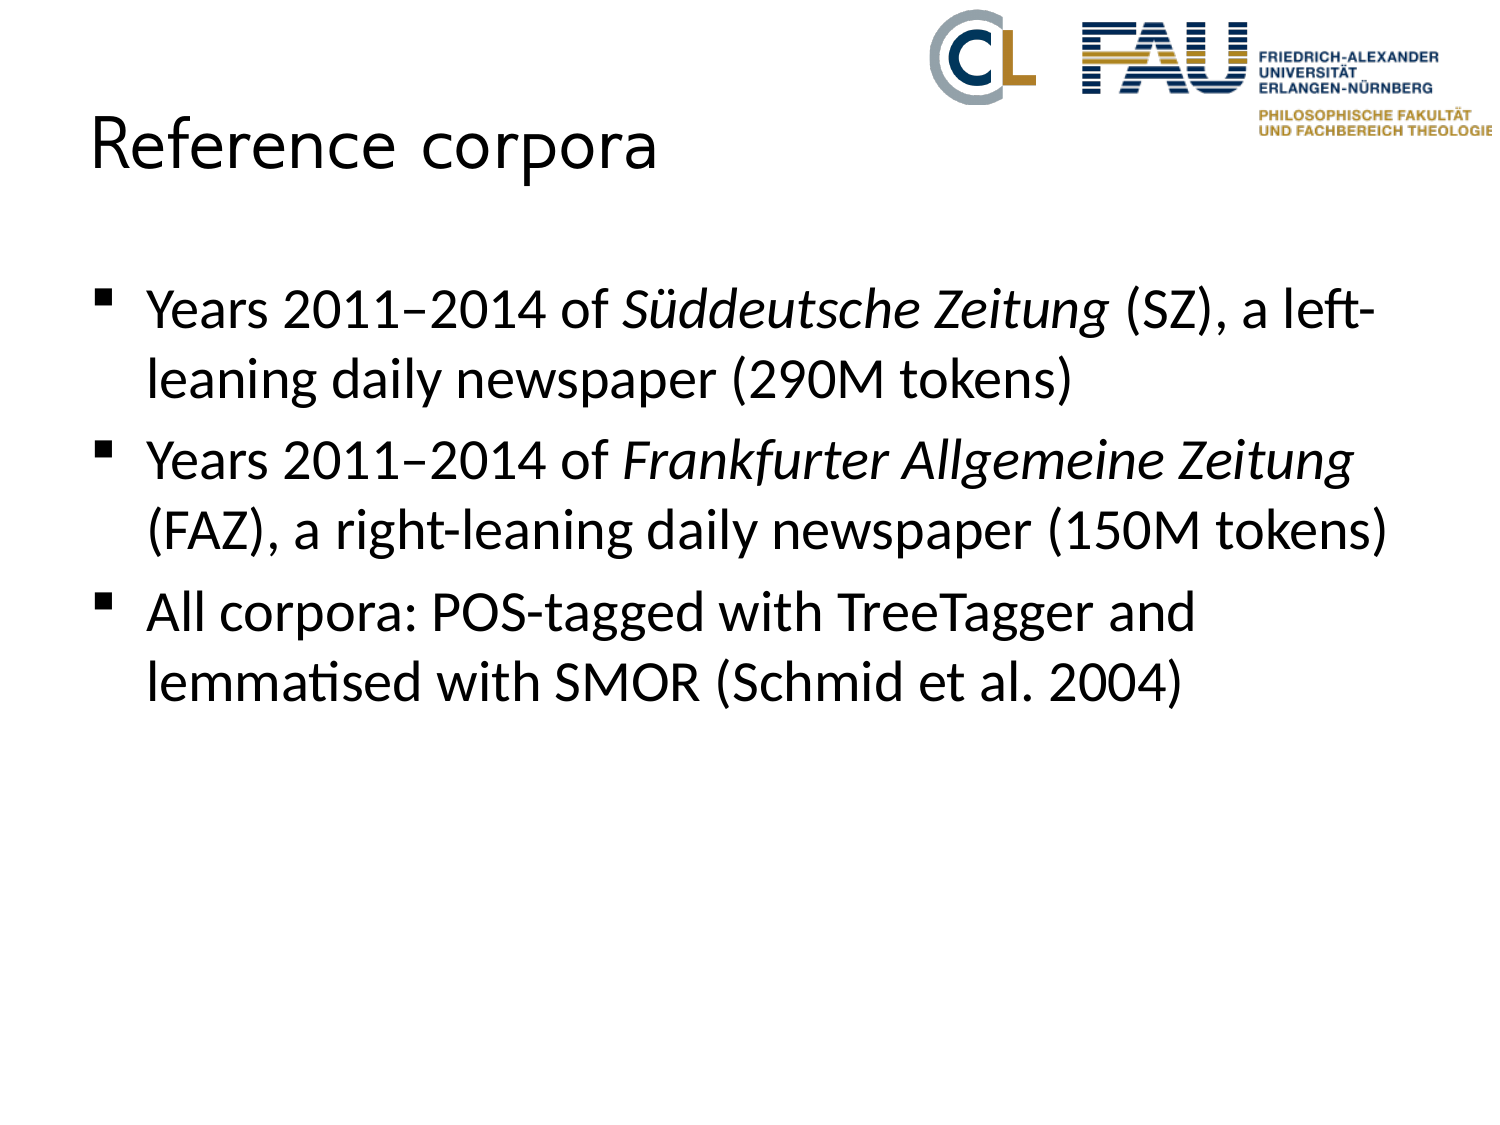

# Reference corpora
Years 2011–2014 of Süddeutsche Zeitung (SZ), a left-leaning daily newspaper (290M tokens)
Years 2011–2014 of Frankfurter Allgemeine Zeitung (FAZ), a right-leaning daily newspaper (150M tokens)
All corpora: POS-tagged with TreeTagger and lemmatised with SMOR (Schmid et al. 2004)